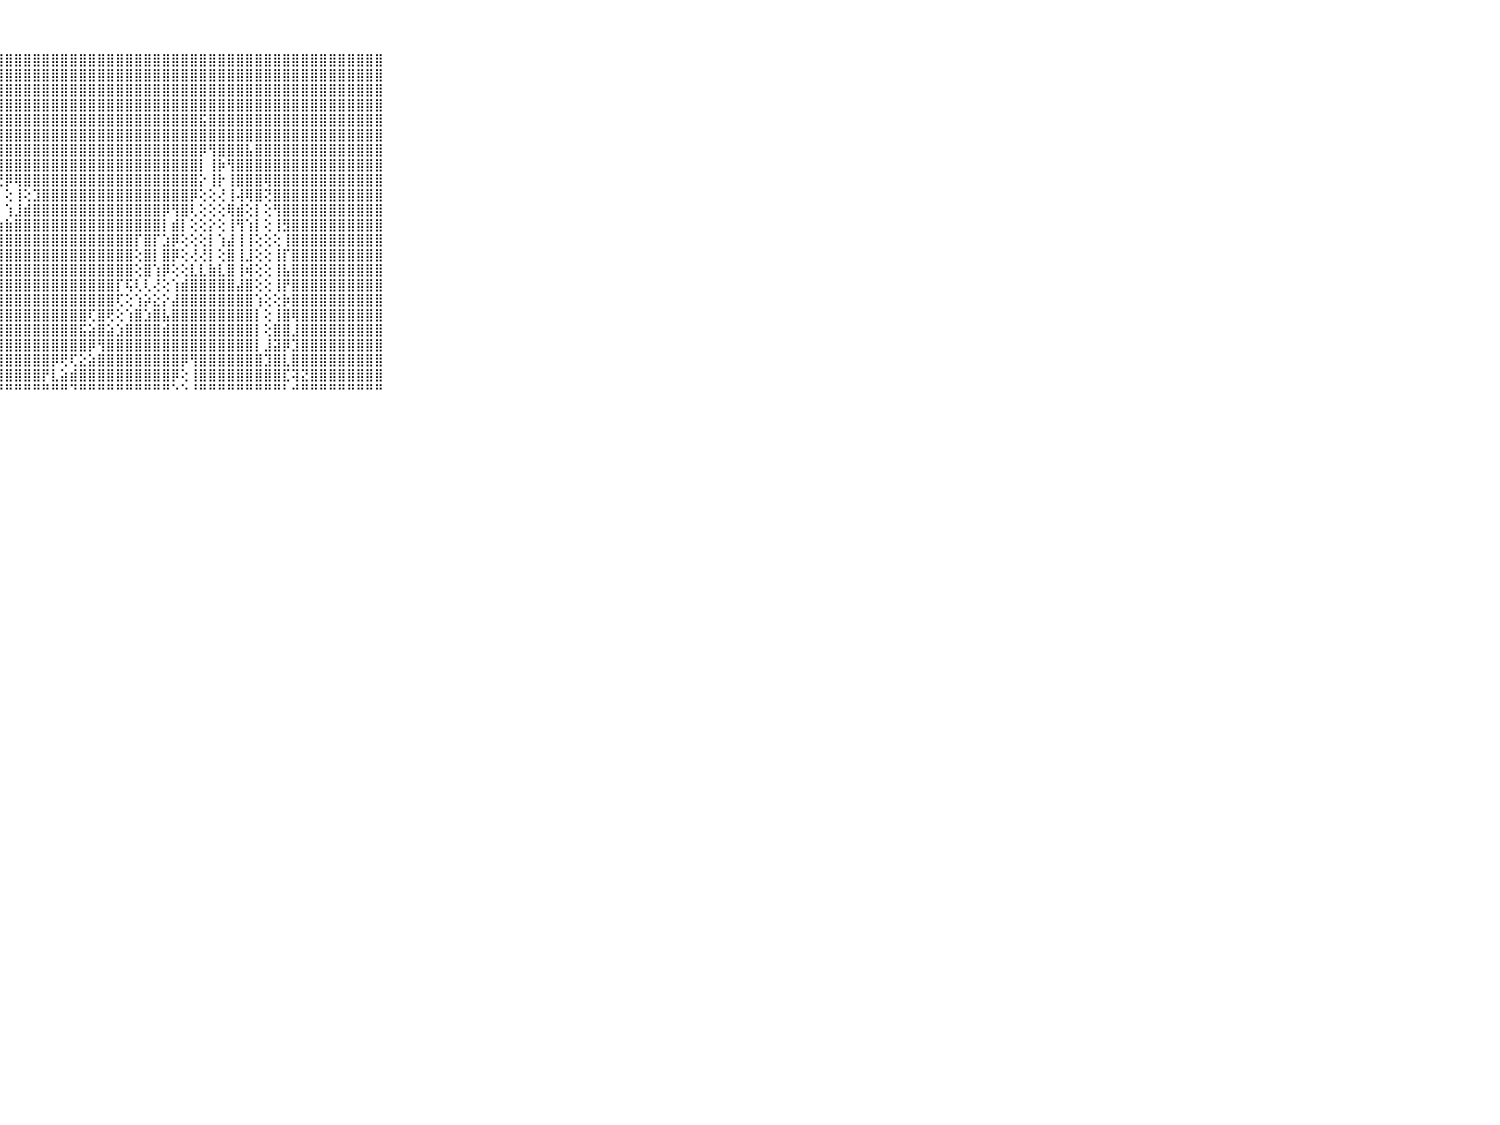

⠀⠀⠀⠀⠀⠀⠀⠀⠀⠀⠀⣿⣿⣿⣿⣿⣿⣿⣿⣿⣿⣿⣿⣿⣿⣿⣿⣿⣿⣿⣿⣿⣿⣿⣿⣿⣿⣿⣿⣿⣿⣿⣿⣿⣿⣿⣿⣿⣿⣿⣿⣿⣿⣿⣿⣿⣿⣿⣿⣿⣿⣿⣿⣿⣿⣿⣿⣿⣿⠀⠀⠀⠀⠀⠀⠀⠀⠀⠀⠀⠀
⠀⠀⠀⠀⠀⠀⠀⠀⠀⠀⠀⣿⣿⣿⣿⣿⣿⣿⣿⣿⣿⣿⣿⣿⣿⣿⣿⣿⣿⣿⣿⣿⣿⣿⣿⣿⣿⣿⣿⣿⣿⣿⣿⣿⣿⣿⣿⣿⣿⣿⣿⣿⣿⣿⣿⣿⣿⣿⣿⣿⣿⣿⣿⣿⣿⣿⣿⣿⣿⠀⠀⠀⠀⠀⠀⠀⠀⠀⠀⠀⠀
⠀⠀⠀⠀⠀⠀⠀⠀⠀⠀⠀⣿⣿⣿⣿⣿⣿⣿⣿⣿⣿⣿⣿⣿⣿⣿⣿⣿⣿⣿⣿⣿⣿⣿⣿⣿⣿⣿⣿⣿⣿⣿⣿⣿⣿⣿⣿⣿⣿⣿⣿⣿⣿⣿⣿⣿⣿⣿⣿⣿⣿⣿⣿⣿⣿⣿⣿⣿⣿⠀⠀⠀⠀⠀⠀⠀⠀⠀⠀⠀⠀
⠀⠀⠀⠀⠀⠀⠀⠀⠀⠀⠀⣿⣿⣿⣿⣿⣿⣿⣿⣿⣿⣿⣿⣿⣿⣿⣿⣿⣿⣿⣿⣿⣿⣿⣿⣿⣿⣿⣿⣿⣿⣿⣿⣿⣿⣿⣿⣿⣿⣿⣿⣿⣿⣿⣿⣿⣿⣿⣿⣿⣿⣿⣿⣿⣿⣿⣿⣿⣿⠀⠀⠀⠀⠀⠀⠀⠀⠀⠀⠀⠀
⠀⠀⠀⠀⠀⠀⠀⠀⠀⠀⠀⣿⣿⣿⣿⣿⣿⣿⣿⣿⣿⣿⣿⣿⣿⣿⣿⣿⣿⣿⣿⣿⣿⣿⣿⣿⣿⣿⣿⣿⣿⣿⣿⣿⣿⣿⣿⣿⣿⣯⣿⣿⣿⣿⣿⣿⣿⣿⣿⣿⣿⣿⣿⣿⣿⣿⣿⣿⣿⠀⠀⠀⠀⠀⠀⠀⠀⠀⠀⠀⠀
⠀⠀⠀⠀⠀⠀⠀⠀⠀⠀⠀⣿⣿⣿⣿⣿⣿⣿⣿⣿⣿⣿⣿⣿⣿⣿⣿⣿⣿⣿⣿⣿⣿⣿⣿⣿⣿⣿⣿⣿⣿⣿⣿⣿⣿⣿⣿⣿⣿⣿⣿⣿⣿⣿⣿⣿⣿⣿⣿⣿⣿⣿⣿⣿⣿⣿⣿⣿⣿⠀⠀⠀⠀⠀⠀⠀⠀⠀⠀⠀⠀
⠀⠀⠀⠀⠀⠀⠀⠀⠀⠀⠀⣿⣿⣿⣿⣿⣿⣿⣿⣿⣿⣿⣿⣿⣿⣿⣿⣿⣿⣿⣿⣿⣿⣿⣿⣿⣿⣿⣿⣿⣿⣿⣿⣿⣿⣿⣿⣿⣿⡿⢻⣿⣿⣿⣧⣿⣿⣿⣿⣿⣿⣿⣿⣿⣿⣿⣿⣿⣿⠀⠀⠀⠀⠀⠀⠀⠀⠀⠀⠀⠀
⠀⠀⠀⠀⠀⠀⠀⠀⠀⠀⠀⣿⣿⣿⣿⣿⣿⣿⣿⣿⣿⣿⣿⣿⣿⣿⣿⣿⣿⣿⣿⣿⣿⣿⣿⣿⣿⣿⣿⣿⣿⣿⣿⣿⣿⣿⣿⣿⣿⡇⢸⡷⢻⣿⣿⣿⣿⣿⣿⣿⣿⣿⣿⣿⣿⣿⣿⣿⣿⠀⠀⠀⠀⠀⠀⠀⠀⠀⠀⠀⠀
⠀⠀⠀⠀⠀⠀⠀⠀⠀⠀⠀⣿⣿⣿⣿⣿⣿⣿⣿⣿⣿⣿⣿⣿⣿⣿⣿⢟⡿⢿⣿⣿⣿⣿⣿⣿⣿⣿⣿⣿⣿⣿⣿⣿⣿⣿⣿⣿⣿⡕⢸⡗⢸⣿⣿⣿⢿⣿⣿⣿⣿⣿⣿⣿⣿⣿⣿⣿⣿⠀⠀⠀⠀⠀⠀⠀⠀⠀⠀⠀⠀
⠀⠀⠀⠀⠀⠀⠀⠀⠀⠀⠀⣿⣿⣿⣿⣿⣿⣿⣿⣿⣿⣿⣿⣿⣿⣿⣿⡇⢕⢸⢕⣹⣿⣿⣿⣿⣿⣿⣿⣿⣿⣿⣿⣿⣿⣿⣿⣿⡿⢕⢕⢜⢸⢼⢿⣿⢝⣿⣿⣿⣿⣿⣿⣿⣿⣿⣿⣿⣿⠀⠀⠀⠀⠀⠀⠀⠀⠀⠀⠀⠀
⠀⠀⠀⠀⠀⠀⠀⠀⠀⠀⠀⣿⣿⣿⣿⣿⣿⣿⣿⣿⣿⣿⣿⣿⣿⣿⣿⡇⢱⣸⣾⣿⣿⣿⣿⣿⣿⣿⣿⣿⣿⣿⣿⣿⣿⡿⢻⣿⢇⢕⢕⢕⢿⣾⢕⡇⢕⢻⣿⣿⣿⣿⣿⣿⣿⣿⣿⣿⣿⠀⠀⠀⠀⠀⠀⠀⠀⠀⠀⠀⠀
⠀⠀⠀⠀⠀⠀⠀⠀⠀⠀⠀⣿⣿⣿⣿⣿⣿⣿⣿⣿⣿⣿⣿⣿⣿⣿⣿⣷⣷⣿⣿⣿⣿⣿⣿⣿⣿⣿⣿⣿⣿⣿⣿⣿⣿⡇⣾⡇⢕⢕⡕⢕⢸⢻⢱⡇⢕⢸⣻⣿⣿⣿⣿⣿⣿⣿⣿⣿⣿⠀⠀⠀⠀⠀⠀⠀⠀⠀⠀⠀⠀
⠀⠀⠀⠀⠀⠀⠀⠀⠀⠀⠀⣿⣿⣿⣿⣿⣿⣿⣿⣿⣿⣿⣿⣿⣿⣿⣿⣿⣿⣿⣿⣿⣿⣿⣿⣿⣿⣿⣿⣿⣿⣿⡏⣿⡏⣱⡿⢕⢕⢕⡇⢱⣼⢸⢸⢕⢕⢕⢸⣿⣿⣿⣿⣿⣿⣿⣿⣿⣿⠀⠀⠀⠀⠀⠀⠀⠀⠀⠀⠀⠀
⠀⠀⠀⠀⠀⠀⠀⠀⠀⠀⠀⣿⣿⣿⣿⣿⣿⣿⣿⣿⣿⣿⣿⣿⣿⣿⣿⣿⣿⣿⣿⣿⣿⣿⣿⣿⣿⣿⣿⣿⣿⣿⢕⣿⡇⣿⡿⢕⢜⢜⡇⢕⣿⢸⣸⢕⢕⢸⡏⣿⣿⣿⣿⣿⣿⣿⣿⣿⣿⠀⠀⠀⠀⠀⠀⠀⠀⠀⠀⠀⠀
⠀⠀⠀⠀⠀⠀⠀⠀⠀⠀⠀⣿⣿⣿⣿⣿⣿⣿⣿⣿⣿⣿⣿⣿⣿⣿⣿⣿⣿⣿⣿⣿⣿⣿⣿⣿⣿⣿⣿⣿⣿⣿⢕⣿⢱⡿⢕⢕⣇⣇⣷⣇⣿⢸⢾⢕⢕⢸⣧⣿⣿⣿⣿⣿⣿⣿⣿⣿⣿⠀⠀⠀⠀⠀⠀⠀⠀⠀⠀⠀⠀
⠀⠀⠀⠀⠀⠀⠀⠀⠀⠀⠀⣿⣿⣿⣿⣿⣿⣿⣿⣿⣿⣿⣿⣿⣿⣿⣿⣿⣿⣿⣿⣿⣿⣿⣿⣿⣿⣿⣿⣿⡏⢯⢇⢇⢜⢕⢱⣾⣿⣿⣿⣿⣿⣼⣿⢕⢕⢸⡟⣿⣿⣿⣿⣿⣿⣿⣿⣿⣿⠀⠀⠀⠀⠀⠀⠀⠀⠀⠀⠀⠀
⠀⠀⠀⠀⠀⠀⠀⠀⠀⠀⠀⣿⣿⣿⣿⣿⣿⣿⣿⣿⣿⣿⣿⣿⣿⣿⣿⣿⣿⣿⣿⣿⣿⣿⣿⣿⣿⣿⣿⣿⢏⢕⢱⡵⣕⡕⣼⣿⣿⣿⣿⣿⣿⣿⣿⢱⢕⢕⡷⣿⣿⣿⣿⣿⣿⣿⣿⣿⣿⠀⠀⠀⠀⠀⠀⠀⠀⠀⠀⠀⠀
⠀⠀⠀⠀⠀⠀⠀⠀⠀⠀⠀⣿⣿⣿⣿⣿⣿⣿⣿⣿⣿⣿⣿⣿⣿⣿⣿⣿⣿⣿⣿⣿⣿⣿⣿⣿⣿⢏⣿⢟⢕⢱⣿⣱⣿⣧⣿⣿⣿⣿⣿⣿⣿⣿⣿⡇⢕⢸⣿⢿⣿⣿⣿⣿⣿⣿⣿⣿⣿⠀⠀⠀⠀⠀⠀⠀⠀⠀⠀⠀⠀
⠀⠀⠀⠀⠀⠀⠀⠀⠀⠀⠀⣿⣿⣿⣿⣿⣿⣿⣿⣿⣿⣿⣿⣿⣿⣿⣿⣿⣿⣿⣿⣿⣿⣿⣿⣿⣯⣵⣿⣵⣱⣿⣿⣿⣿⣾⣿⣿⣿⣿⣿⣿⣿⣿⣿⡇⢕⣿⣿⣸⣿⣿⣿⣿⣿⣿⣿⣿⣿⠀⠀⠀⠀⠀⠀⠀⠀⠀⠀⠀⠀
⠀⠀⠀⠀⠀⠀⠀⠀⠀⠀⠀⣿⣿⣿⣿⣿⣿⣿⣿⣿⣿⣿⣿⣿⣿⣿⣿⣿⣿⣿⣿⣿⣿⣿⣿⣿⣿⡿⢻⣿⣿⣿⣿⣿⣿⣿⣿⣿⣿⣿⣿⣿⣿⣿⣿⡇⣸⣽⡿⣹⣿⣿⣿⣿⣿⣿⣿⣿⣿⠀⠀⠀⠀⠀⠀⠀⠀⠀⠀⠀⠀
⠀⠀⠀⠀⠀⠀⠀⠀⠀⠀⠀⣿⣿⣿⣿⣿⣿⣿⣿⣿⣿⣿⣿⣿⣿⣿⣿⣿⣿⣿⣿⣿⣿⡿⢟⢏⣕⣵⣿⣿⣿⣿⣿⣿⣿⣿⣿⡿⢻⣿⣿⣿⣿⣿⣿⣿⣹⣿⣇⣿⣿⣿⣿⣿⣿⣿⣿⣿⣿⠀⠀⠀⠀⠀⠀⠀⠀⠀⠀⠀⠀
⠀⠀⠀⠀⠀⠀⠀⠀⠀⠀⠀⣿⣿⣿⣿⣿⣿⣿⣿⣿⣿⣿⣿⣿⣿⣿⣿⣿⣿⣿⣿⣿⡟⣇⣵⣾⣿⣿⣿⣿⣿⣿⣿⣿⣿⣿⡿⢕⢸⣿⣿⣿⣿⣿⣿⣿⣿⣿⣏⢽⣝⣿⣿⣿⣿⣿⣿⣿⣿⠀⠀⠀⠀⠀⠀⠀⠀⠀⠀⠀⠀
⠀⠀⠀⠀⠀⠀⠀⠀⠀⠀⠀⠛⠛⠛⠛⠛⠛⠛⠛⠛⠛⠛⠛⠛⠛⠛⠛⠛⠛⠛⠛⠛⠛⠛⠛⠙⠛⠛⠛⠛⠛⠛⠛⠛⠛⠛⠑⠑⠘⠛⠛⠛⠛⠛⠛⠛⠛⠛⠃⠚⠛⠛⠛⠛⠛⠛⠛⠛⠛⠀⠀⠀⠀⠀⠀⠀⠀⠀⠀⠀⠀